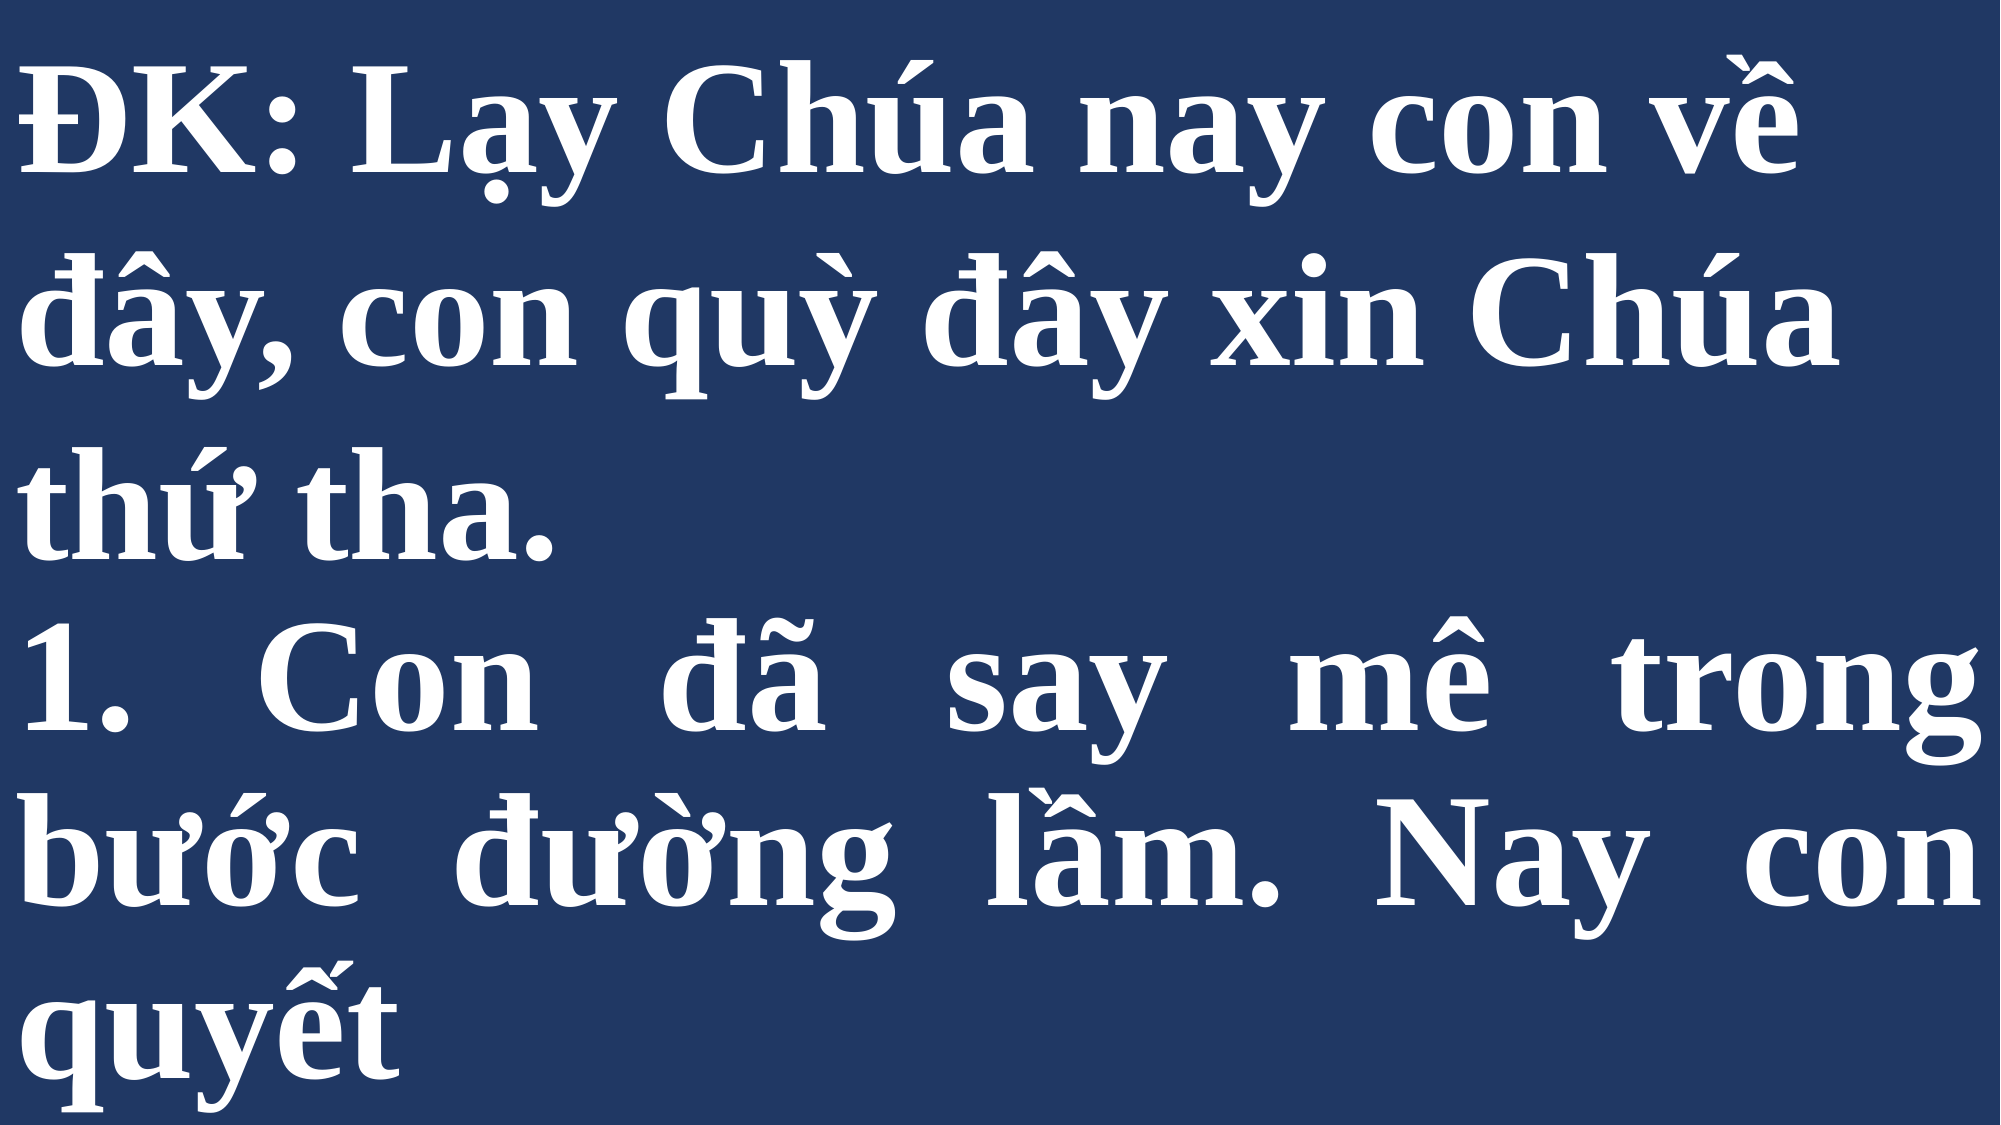

# ĐK: Lạy Chúa nay con về đây, con quỳ đây xin Chúa thứ tha.
1. Con đã say mê trong bước đường lầm. Nay con quyết